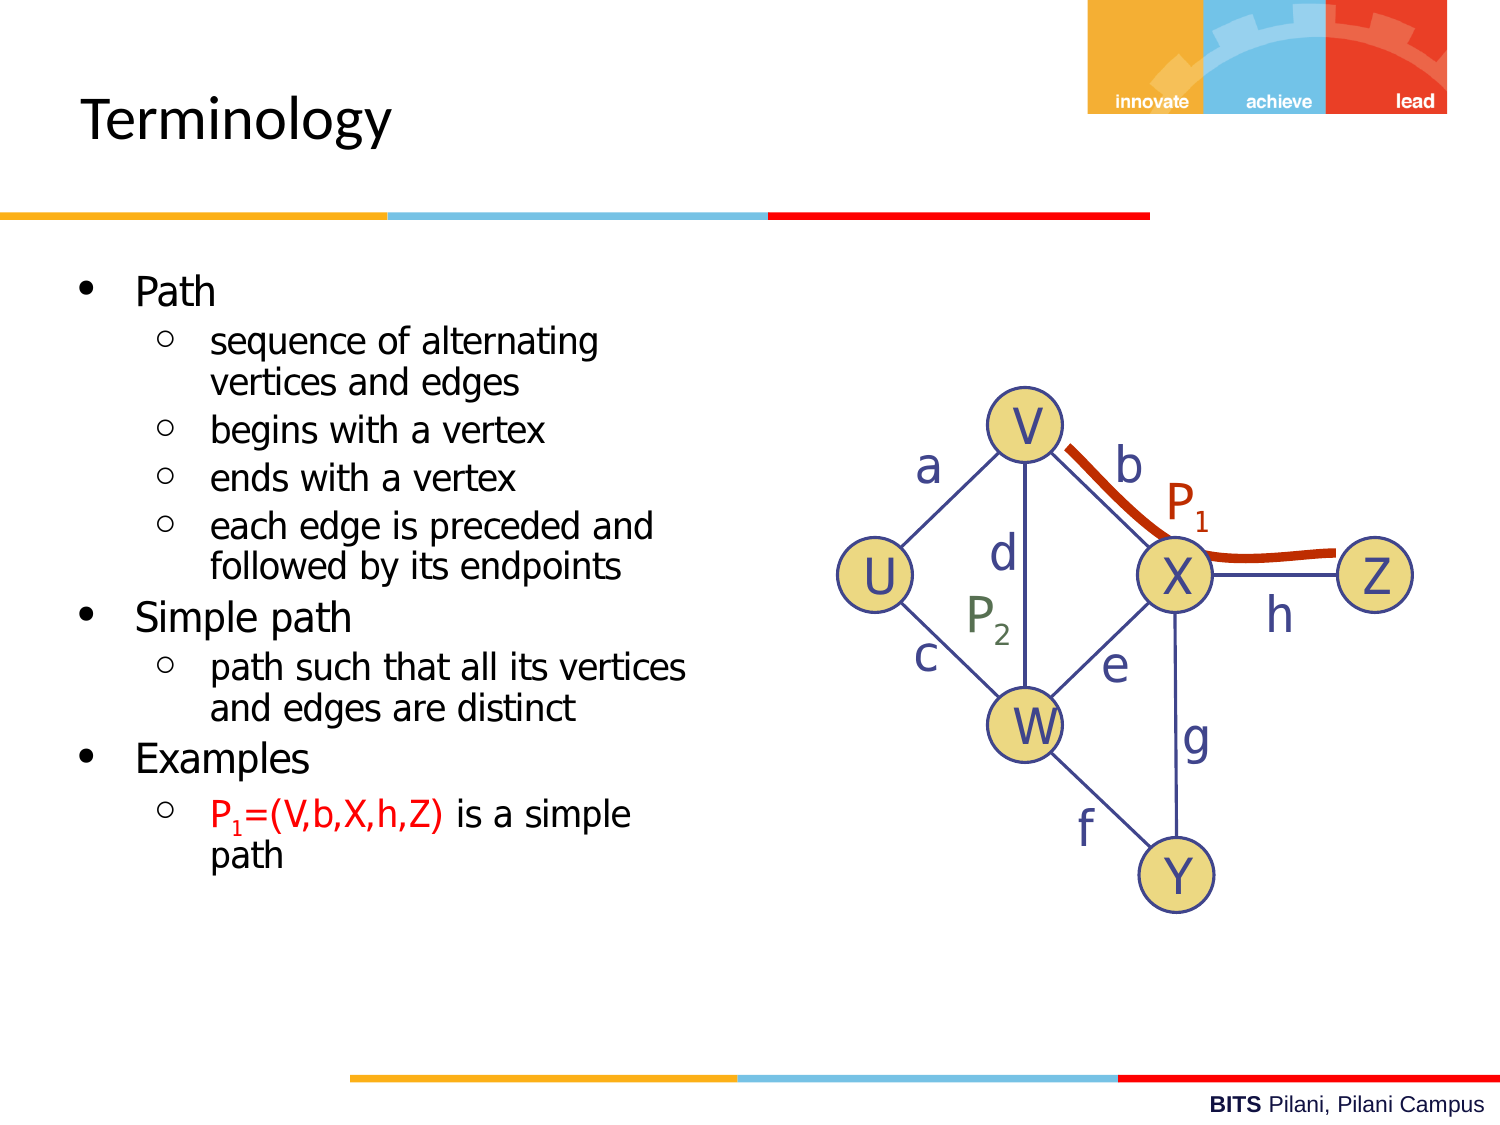

Terminology
Path
sequence of alternating vertices and edges
begins with a vertex
ends with a vertex
each edge is preceded and followed by its endpoints
Simple path
path such that all its vertices and edges are distinct
Examples
P1=(V,b,X,h,Z) is a simple path

V
b
a

P1
d
U
X
Z
P2
h
c
e
W
g
f
Y